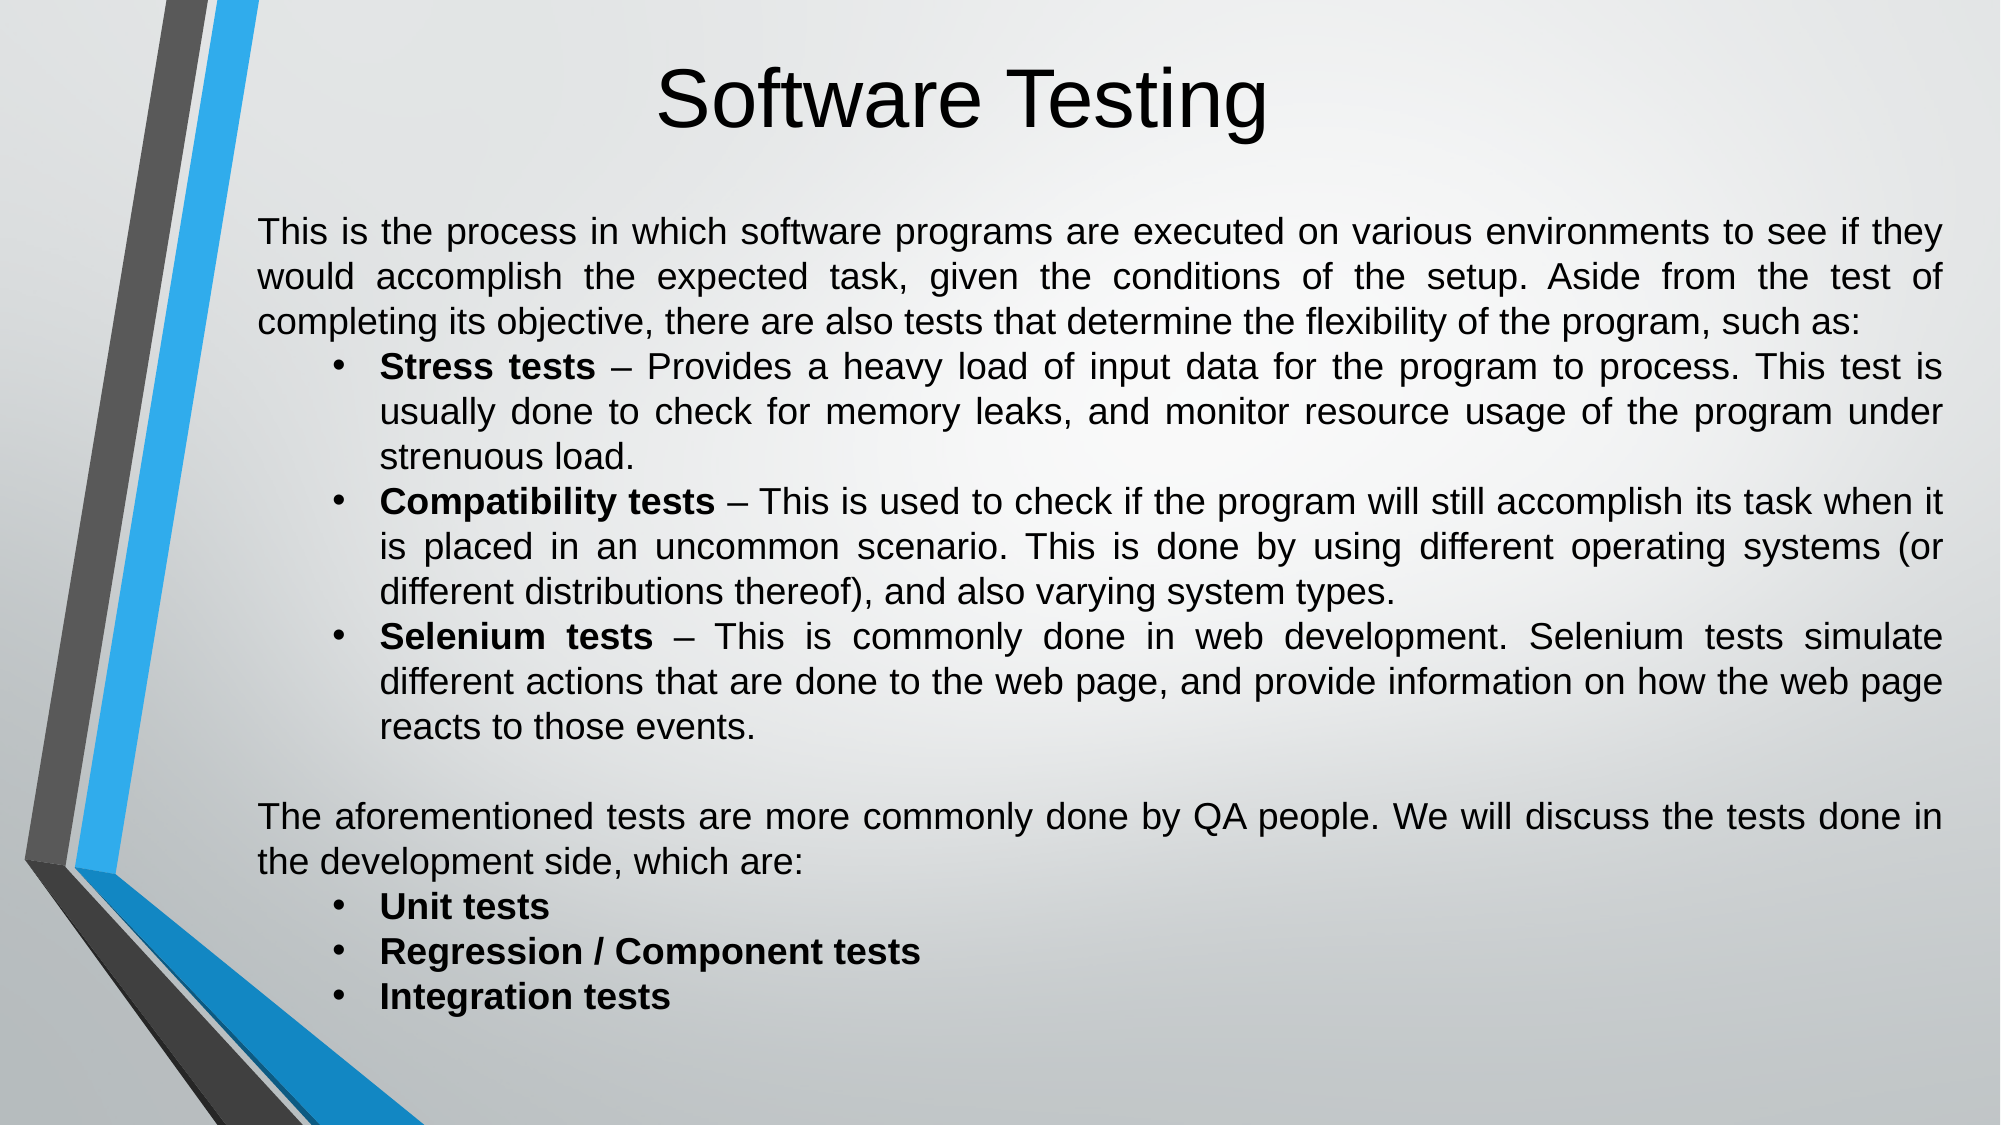

Software Testing
This is the process in which software programs are executed on various environments to see if they would accomplish the expected task, given the conditions of the setup. Aside from the test of completing its objective, there are also tests that determine the flexibility of the program, such as:
Stress tests – Provides a heavy load of input data for the program to process. This test is usually done to check for memory leaks, and monitor resource usage of the program under strenuous load.
Compatibility tests – This is used to check if the program will still accomplish its task when it is placed in an uncommon scenario. This is done by using different operating systems (or different distributions thereof), and also varying system types.
Selenium tests – This is commonly done in web development. Selenium tests simulate different actions that are done to the web page, and provide information on how the web page reacts to those events.

The aforementioned tests are more commonly done by QA people. We will discuss the tests done in the development side, which are:
Unit tests
Regression / Component tests
Integration tests